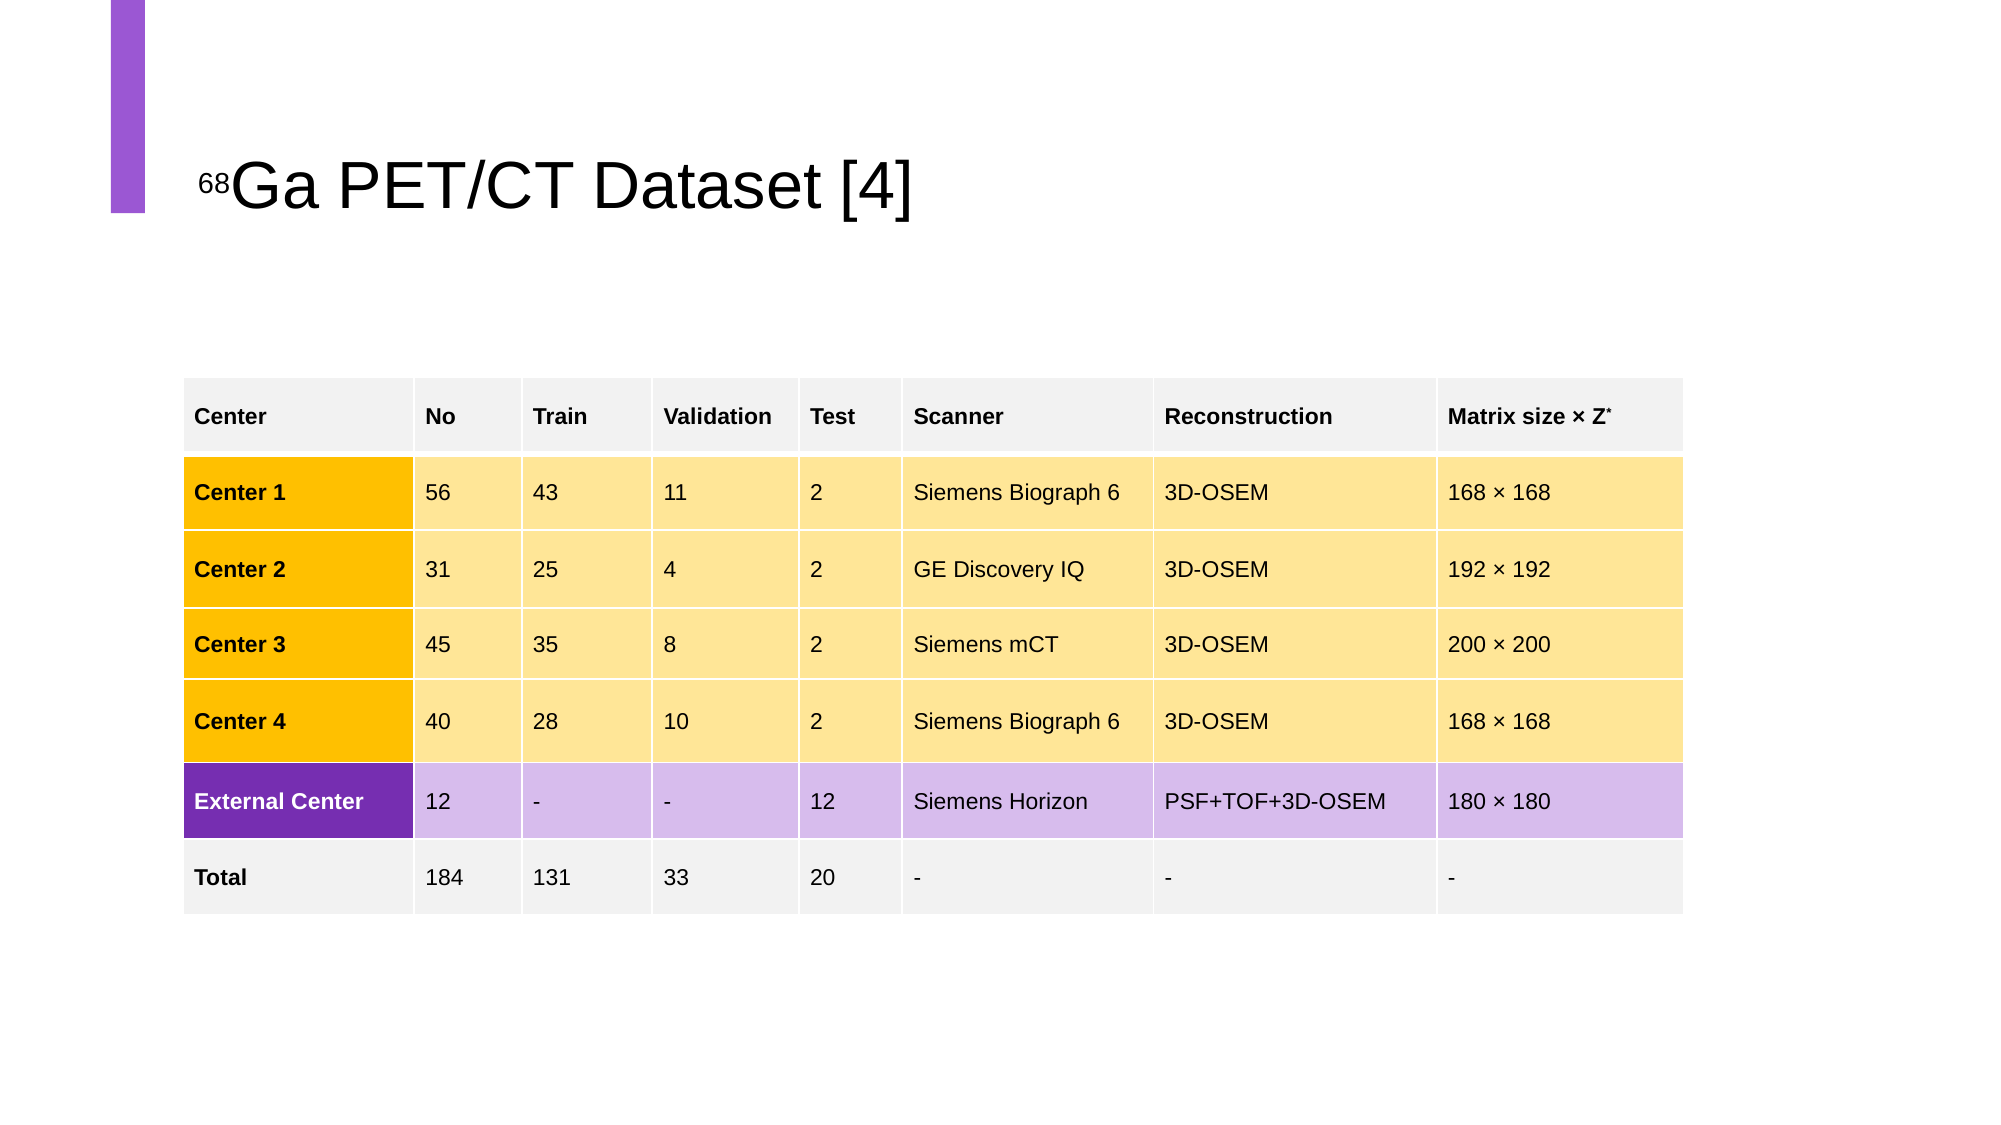

# 68Ga PET/CT Dataset [4]
| Center | No | Train | Validation | Test | Scanner | Reconstruction | Matrix size × Z\* |
| --- | --- | --- | --- | --- | --- | --- | --- |
| Center 1 | 56 | 43 | 11 | 2 | Siemens Biograph 6 | 3D-OSEM | 168 × 168 |
| Center 2 | 31 | 25 | 4 | 2 | GE Discovery IQ | 3D-OSEM | 192 × 192 |
| Center 3 | 45 | 35 | 8 | 2 | Siemens mCT | 3D-OSEM | 200 × 200 |
| Center 4 | 40 | 28 | 10 | 2 | Siemens Biograph 6 | 3D-OSEM | 168 × 168 |
| External Center | 12 | - | - | 12 | Siemens Horizon | PSF+TOF+3D-OSEM | 180 × 180 |
| Total | 184 | 131 | 33 | 20 | - | - | - |